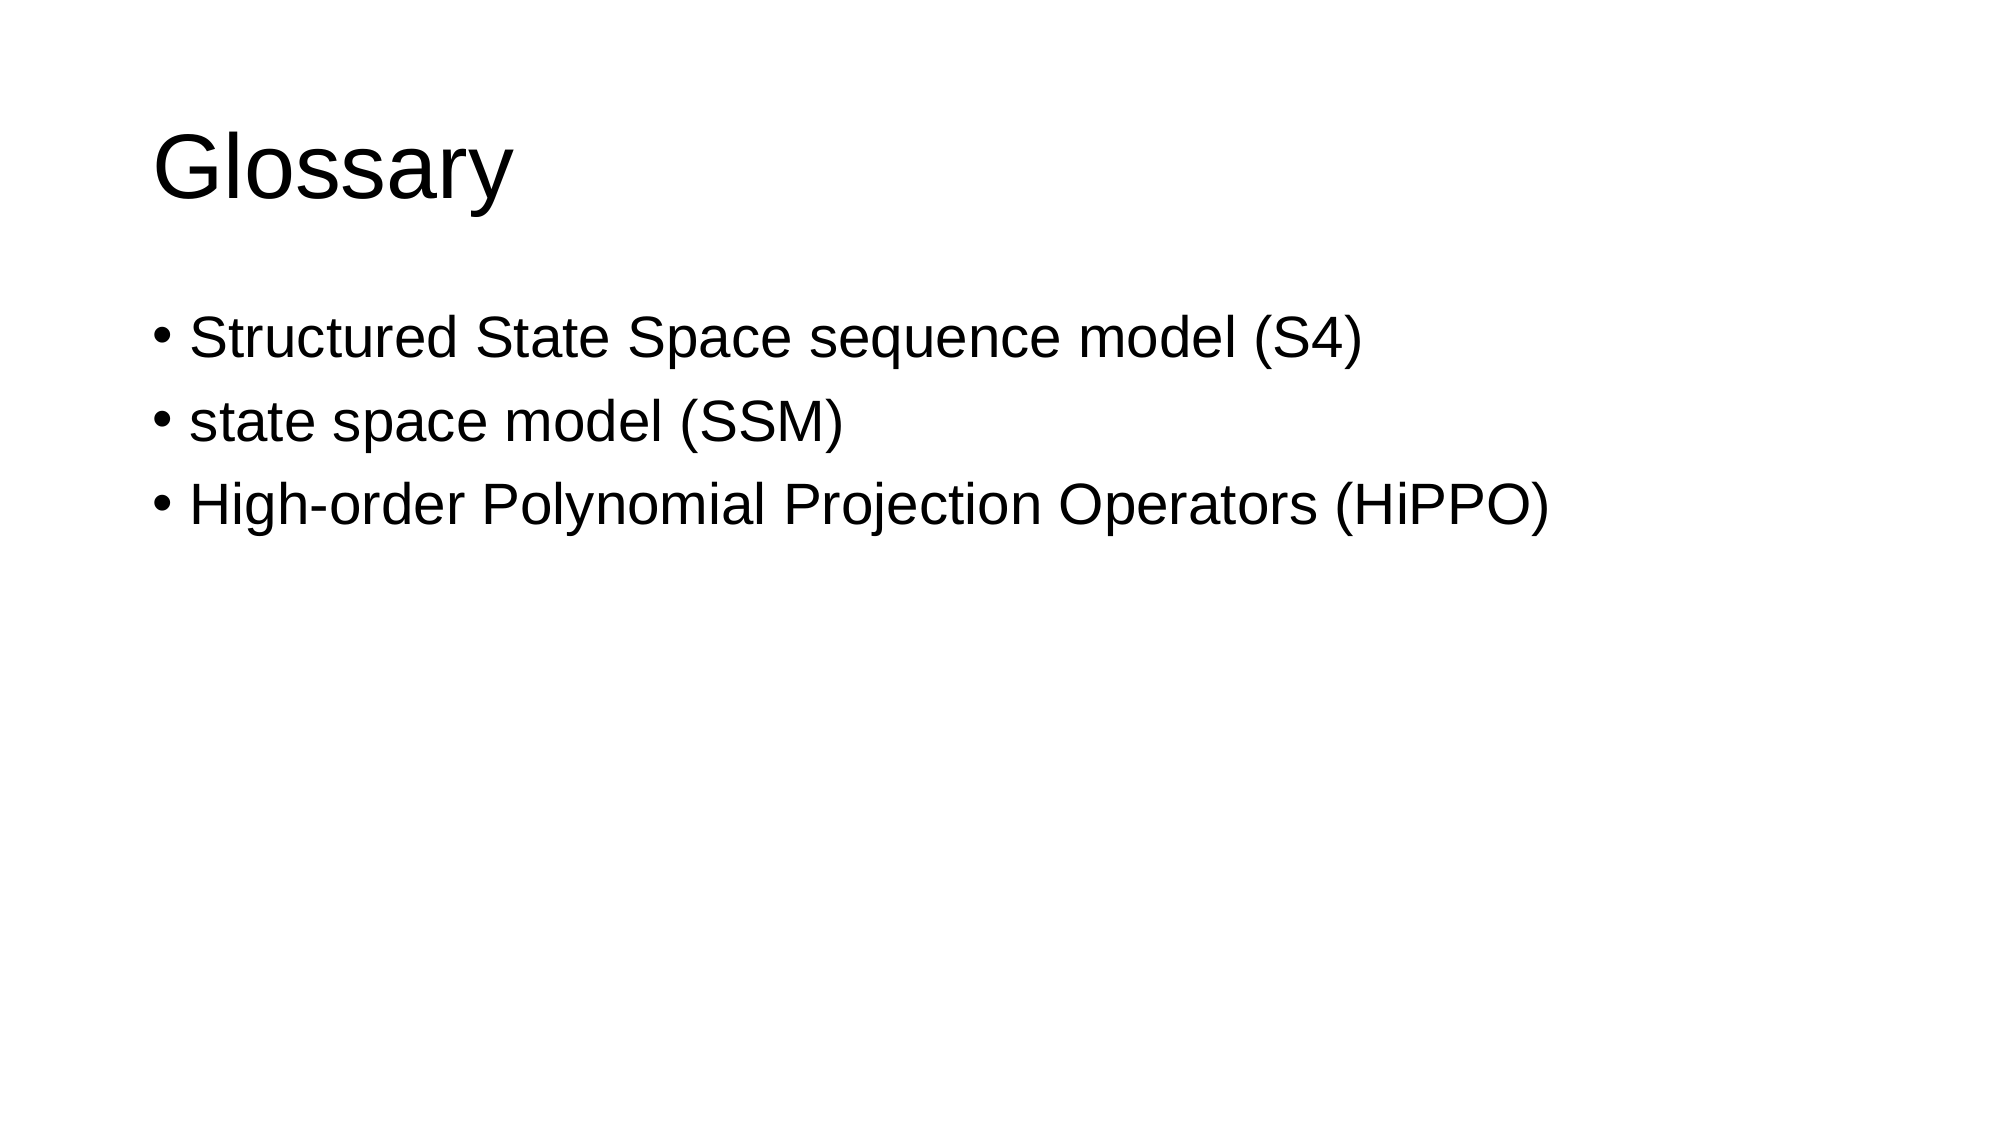

# Glossary
Structured State Space sequence model (S4)
state space model (SSM)
High-order Polynomial Projection Operators (HiPPO)